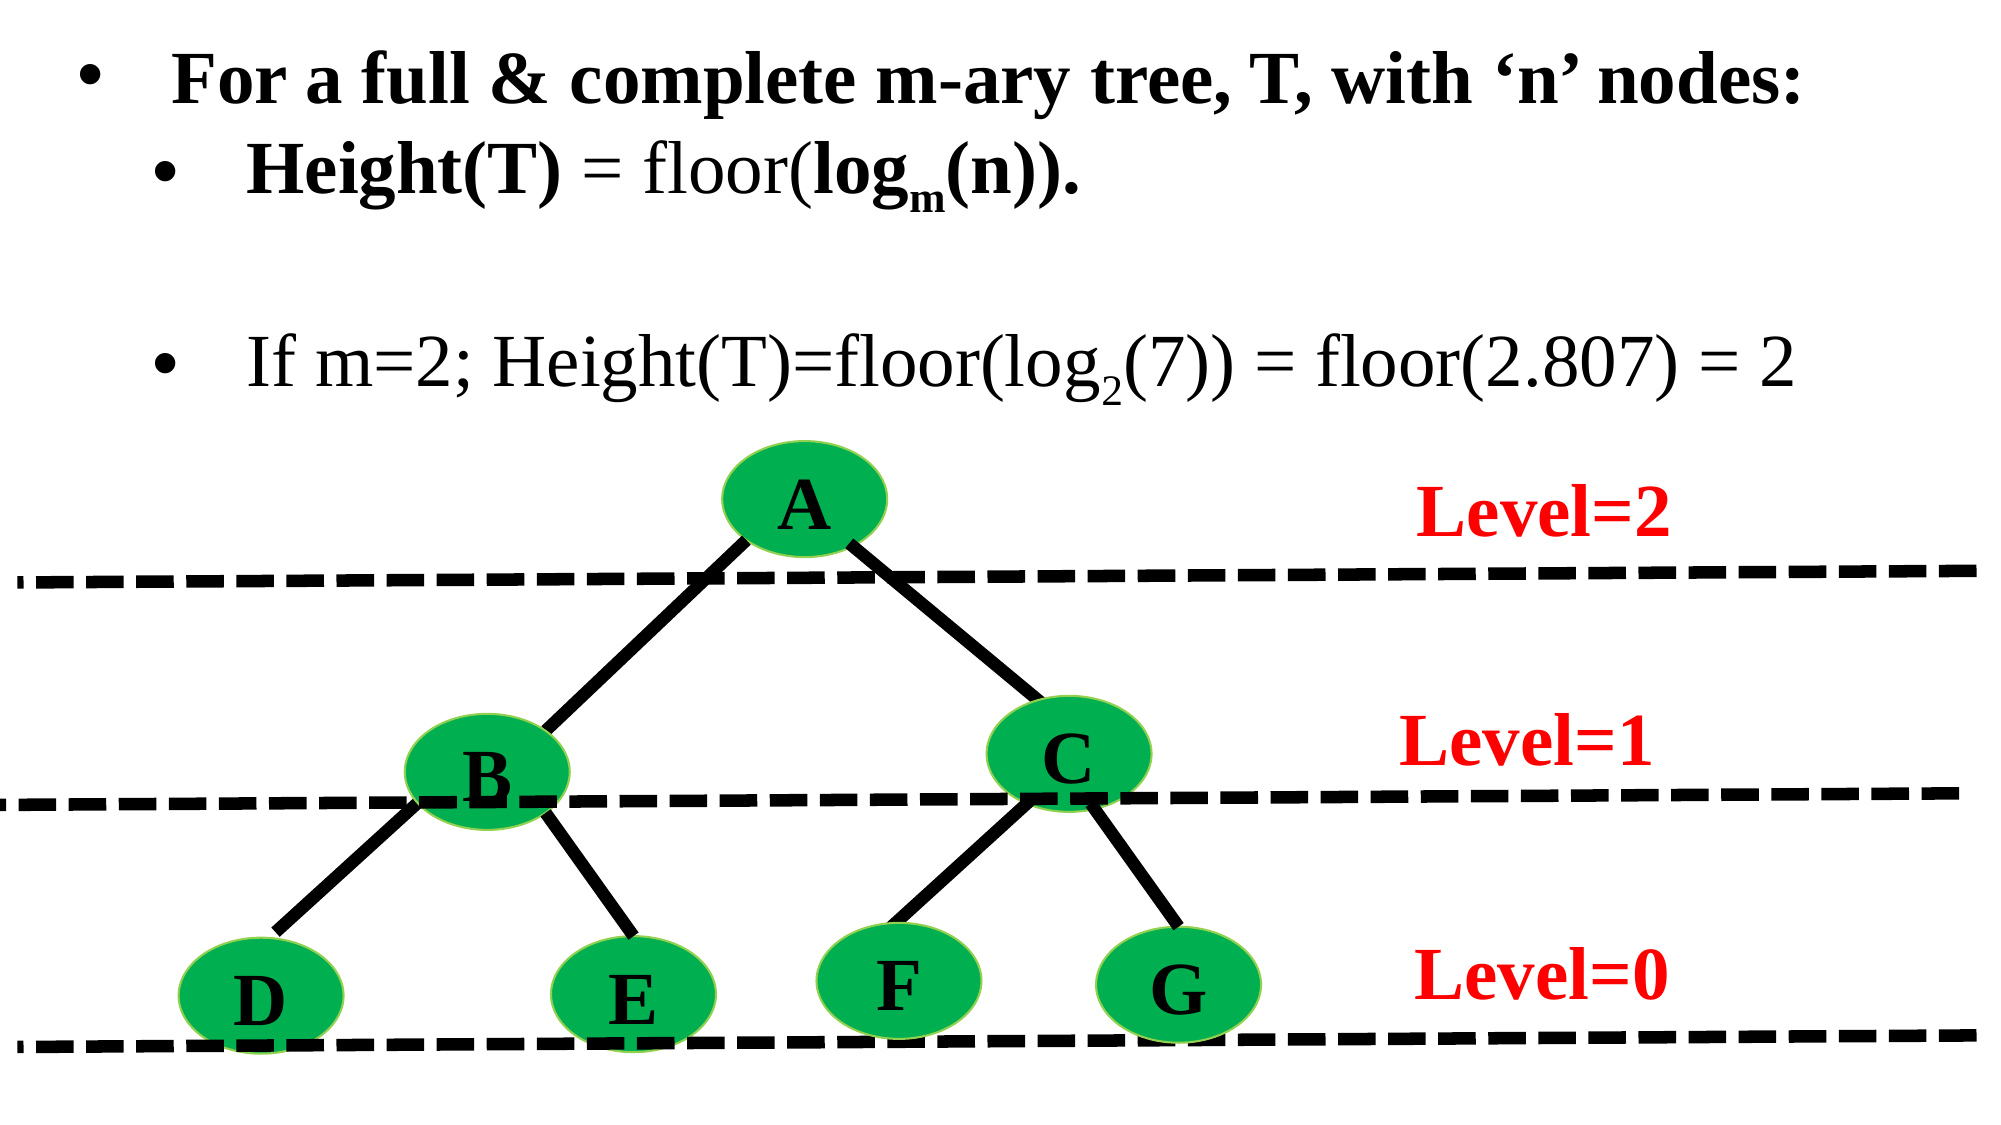

For a full & complete m-ary tree, T, with ‘n’ nodes:
Height(T) = floor(logm(n)).

If m=2; Height(T)=floor(log2(7)) = floor(2.807) = 2
A
Level=2

Level=1
C
B
Level=0
F
G
E
D